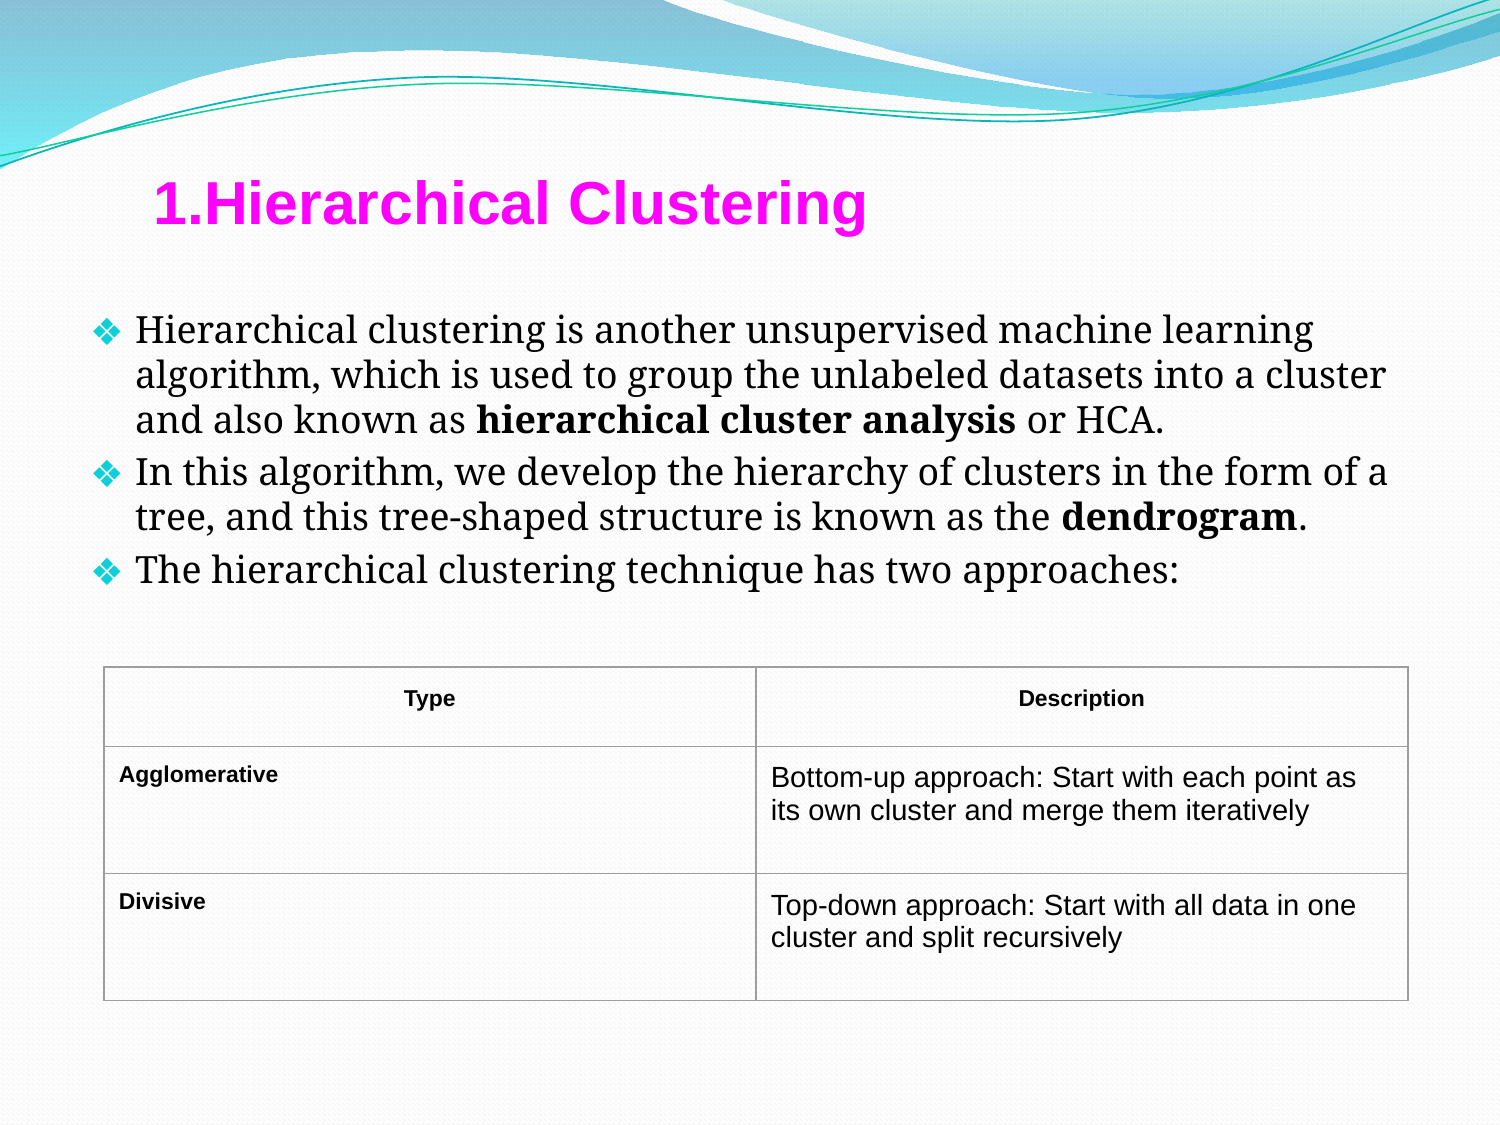

# 1.Hierarchical Clustering
Hierarchical clustering is another unsupervised machine learning algorithm, which is used to group the unlabeled datasets into a cluster and also known as hierarchical cluster analysis or HCA.
In this algorithm, we develop the hierarchy of clusters in the form of a tree, and this tree-shaped structure is known as the dendrogram.
The hierarchical clustering technique has two approaches:
| Type | Description |
| --- | --- |
| Agglomerative | Bottom-up approach: Start with each point as its own cluster and merge them iteratively |
| Divisive | Top-down approach: Start with all data in one cluster and split recursively |